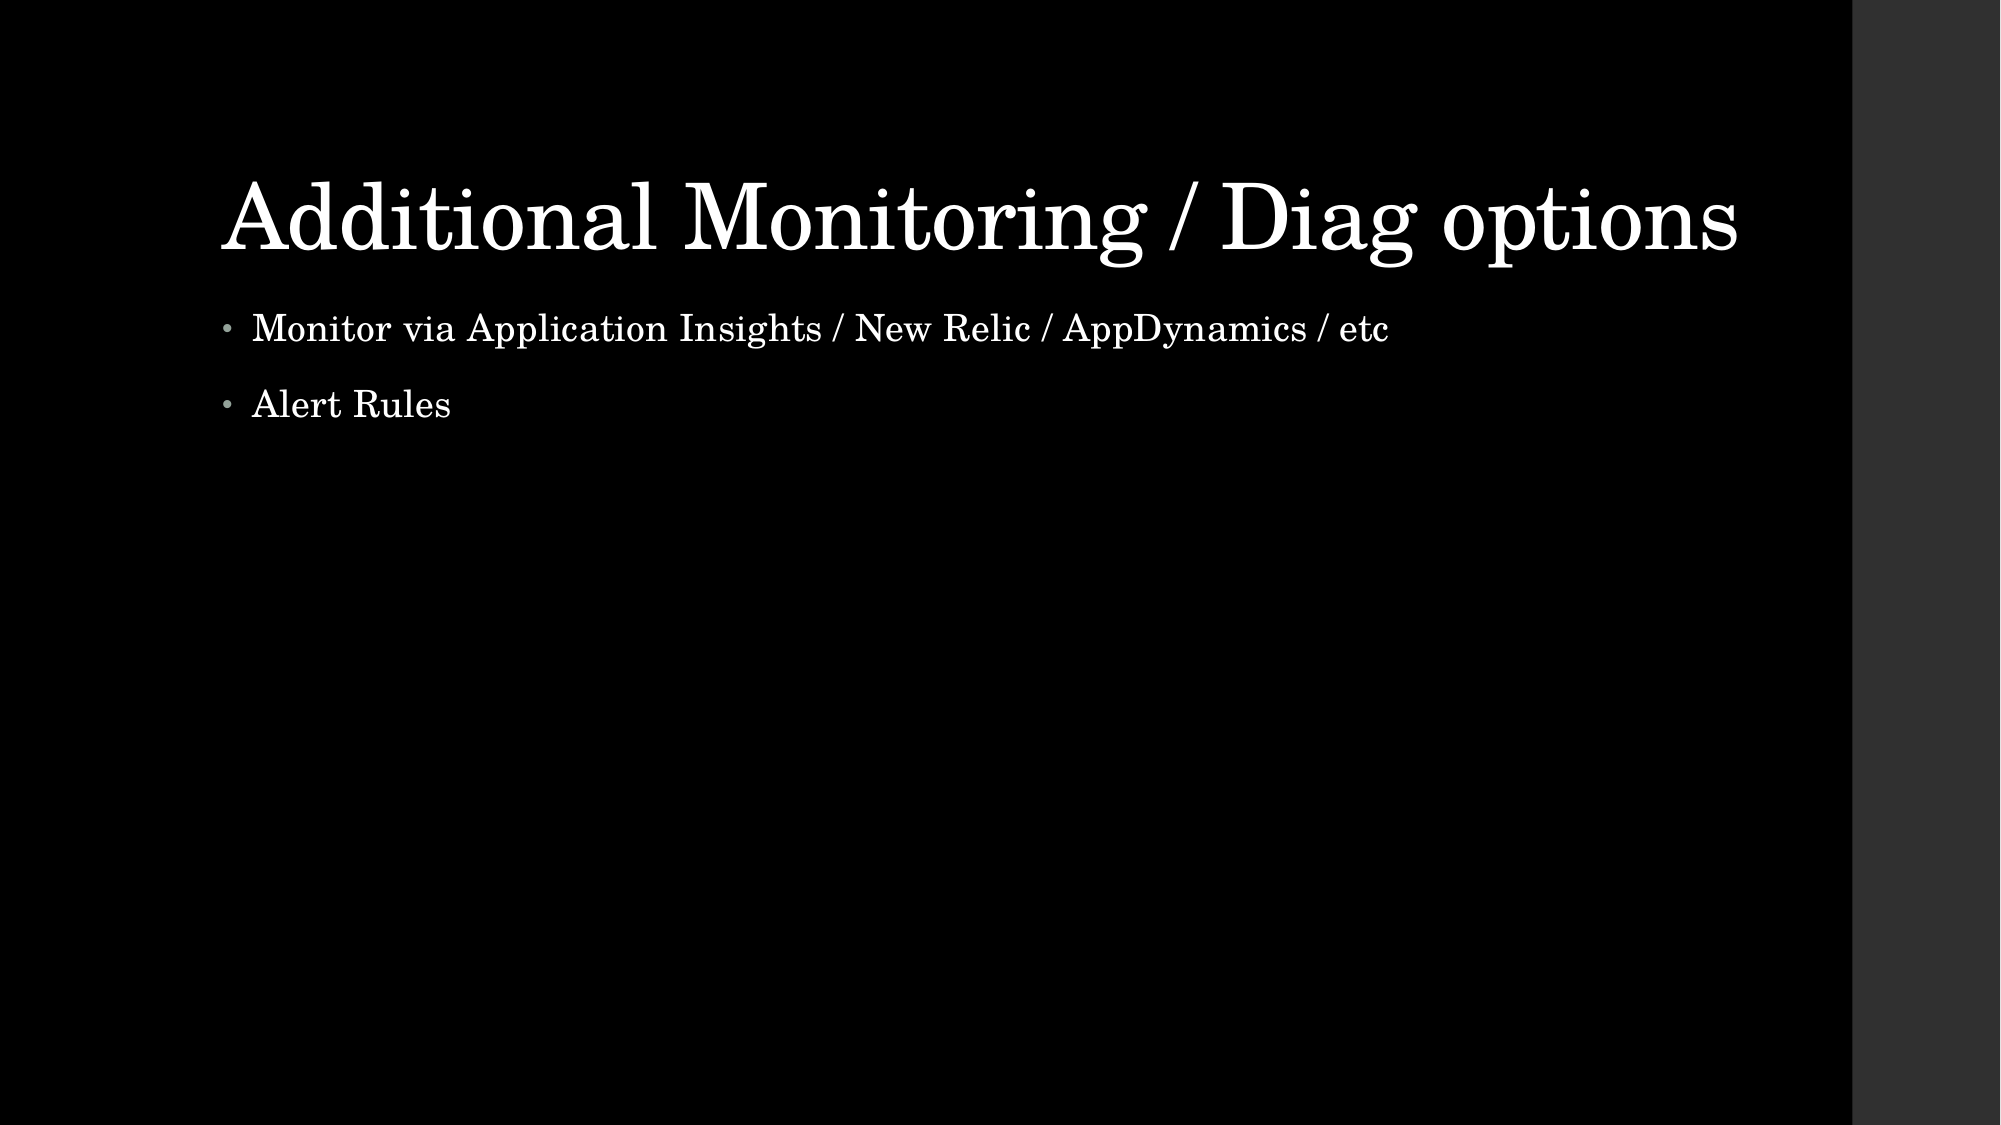

# Additional Monitoring / Diag options
Monitor via Application Insights / New Relic / AppDynamics / etc
Alert Rules